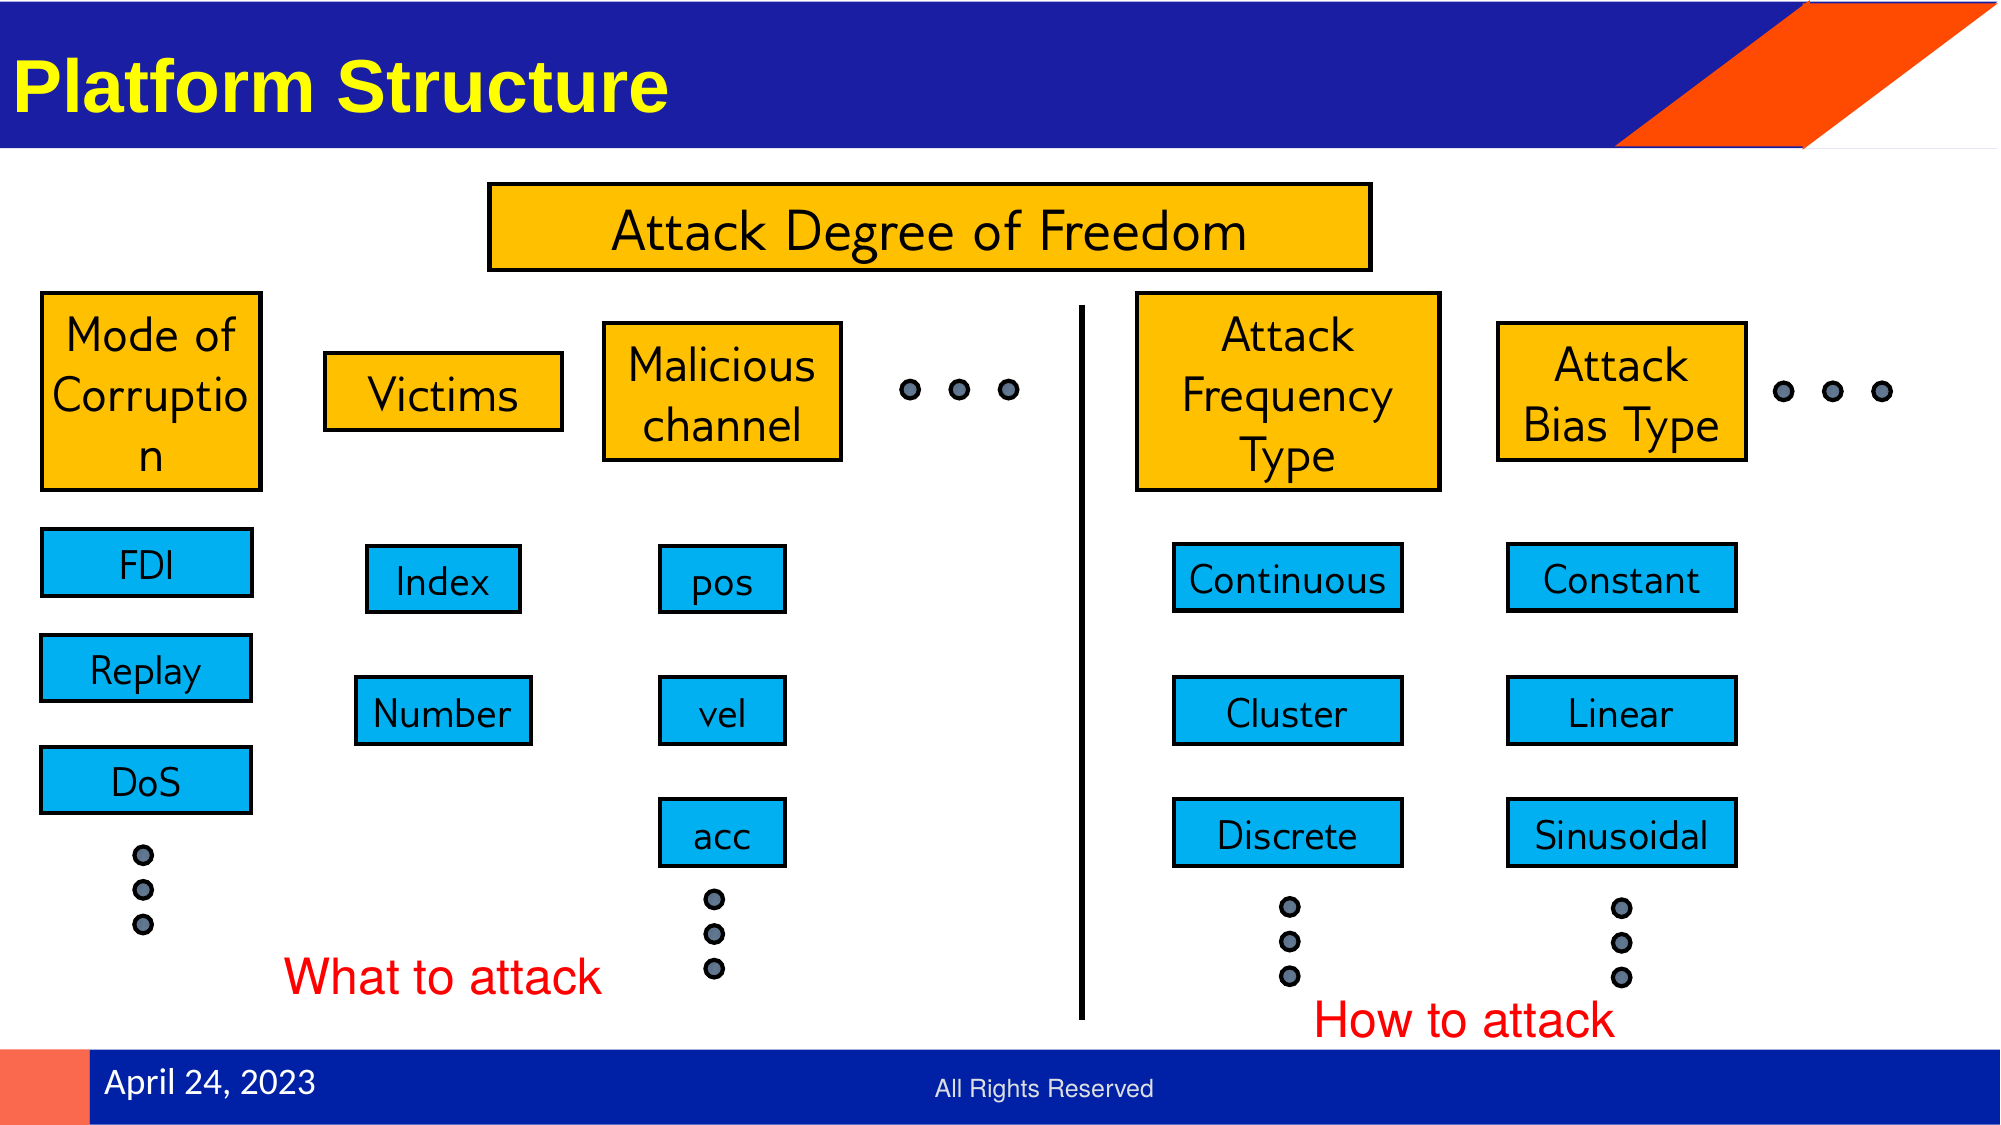

# Platform Structure
Attack Degree of Freedom
Mode of Corruption
Malicious channel
Attack Frequency Type
Attack Bias Type
Victims

FDI
Constant
Continuous
Index
pos
Replay
Linear
Cluster
vel
Number
DoS
Sinusoidal
Discrete
acc

What to attack

How to attack